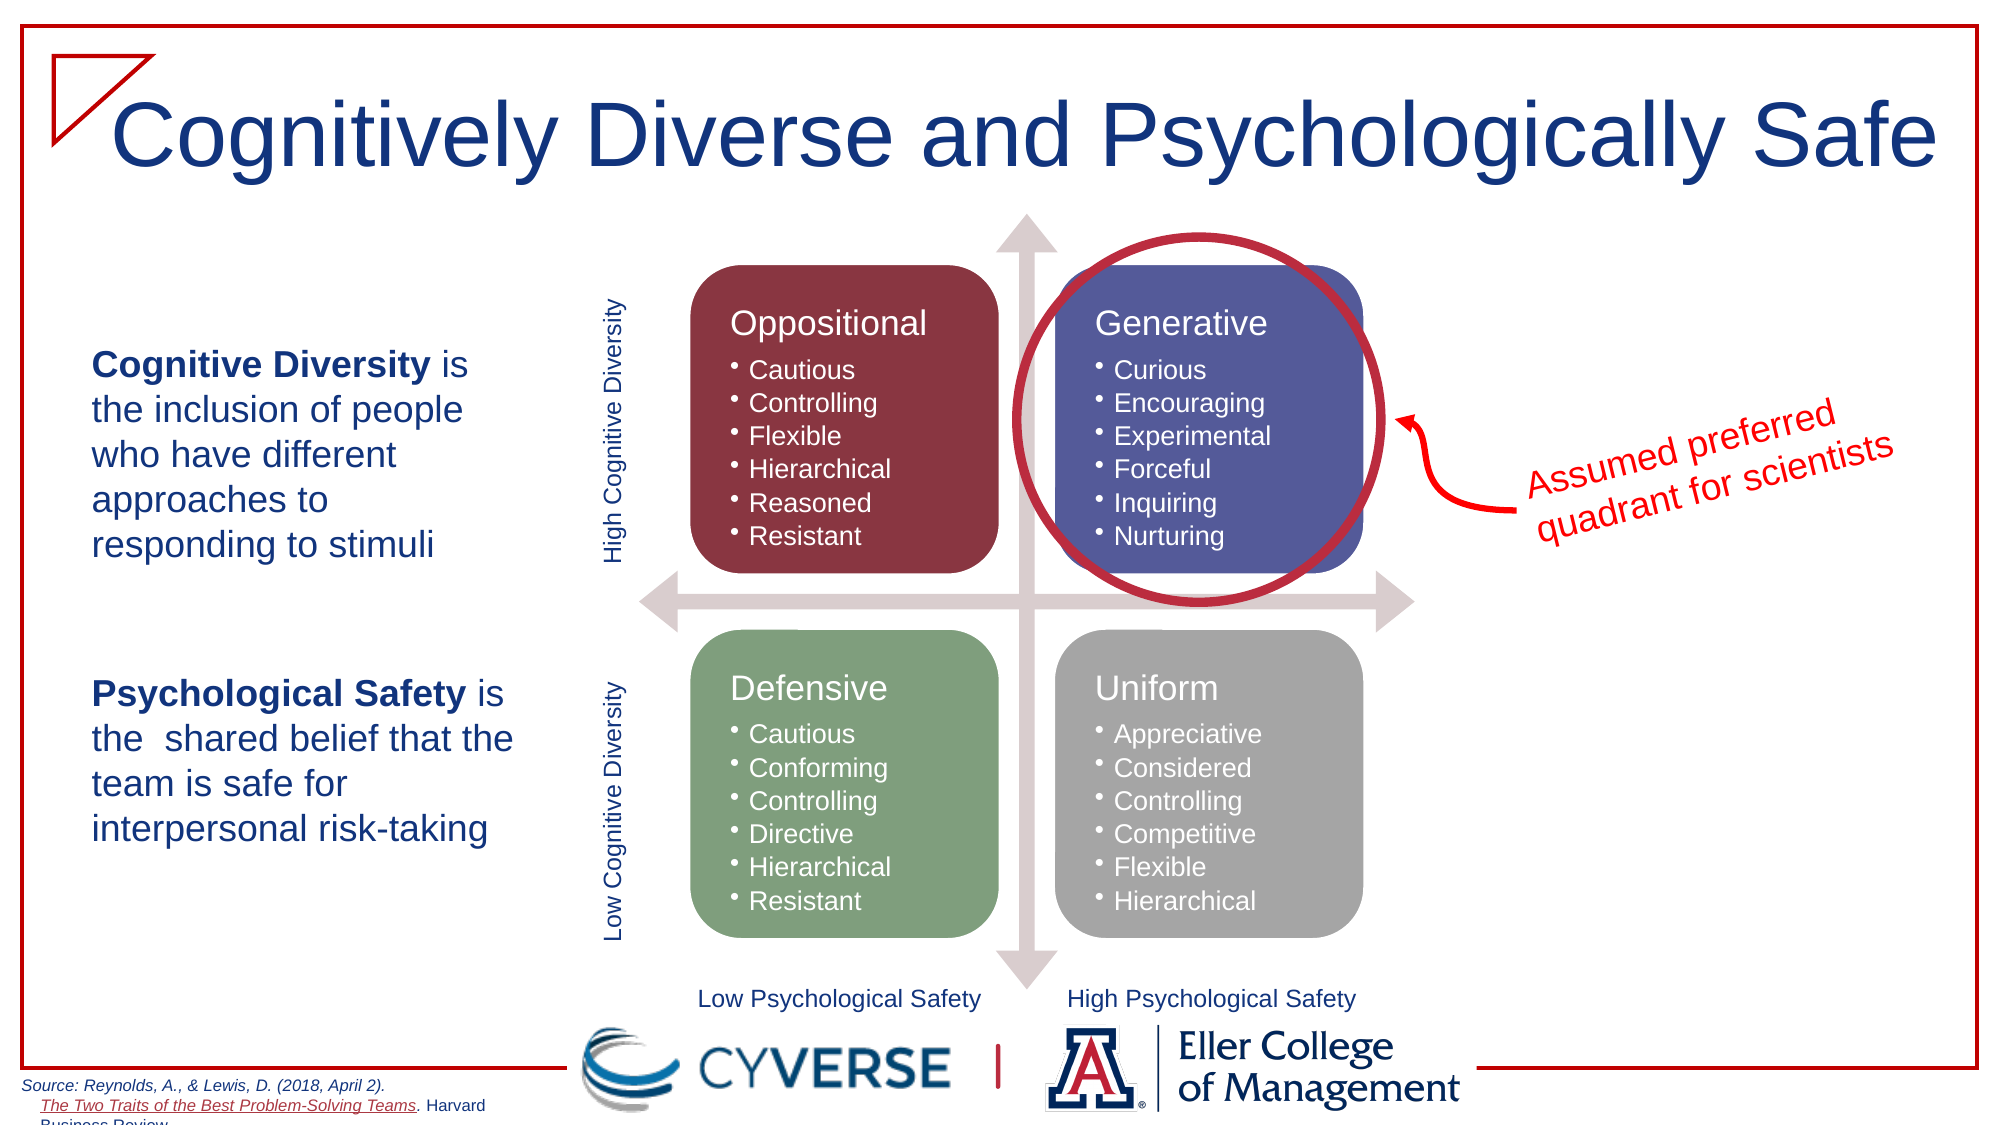

# Cognitively Diverse and Psychologically Safe
Oppositional
Cautious
Controlling
Flexible
Hierarchical
Reasoned
Resistant
Generative
Curious
Encouraging
Experimental
Forceful
Inquiring
Nurturing
Defensive
Cautious
Conforming
Controlling
Directive
Hierarchical
Resistant
Uniform
Appreciative
Considered
Controlling
Competitive
Flexible
Hierarchical

Cognitive Diversity is the inclusion of people who have different approaches to responding to stimuli
Assumed preferred quadrant for scientists
High Cognitive Diversity
Psychological Safety is the  shared belief that the team is safe for interpersonal risk-taking
Low Cognitive Diversity
Low Psychological Safety
High Psychological Safety

Source: Reynolds, A., & Lewis, D. (2018, April 2). The Two Traits of the Best Problem-Solving Teams. Harvard Business Review.